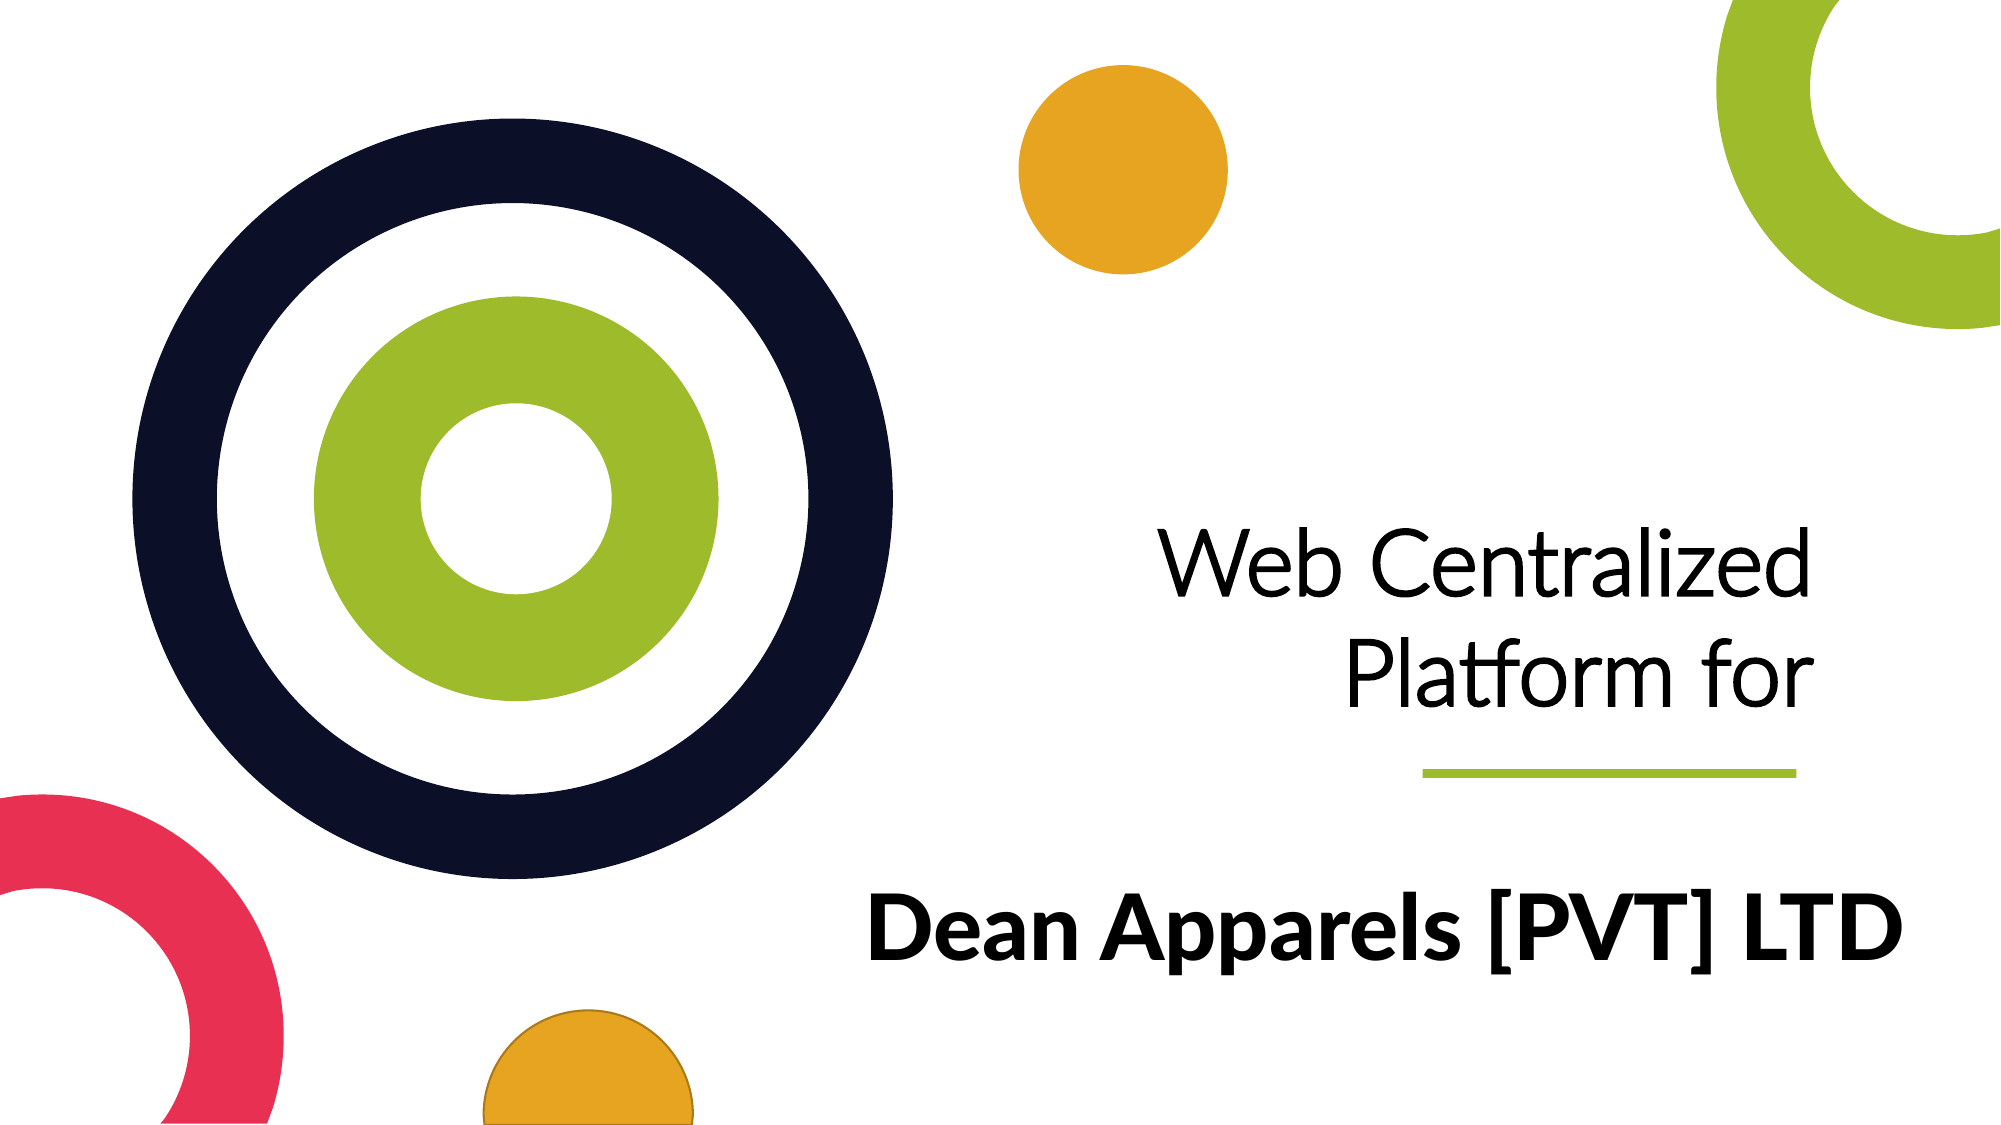

Web Centralized Platform for

Dean Apparels [PVT] LTD